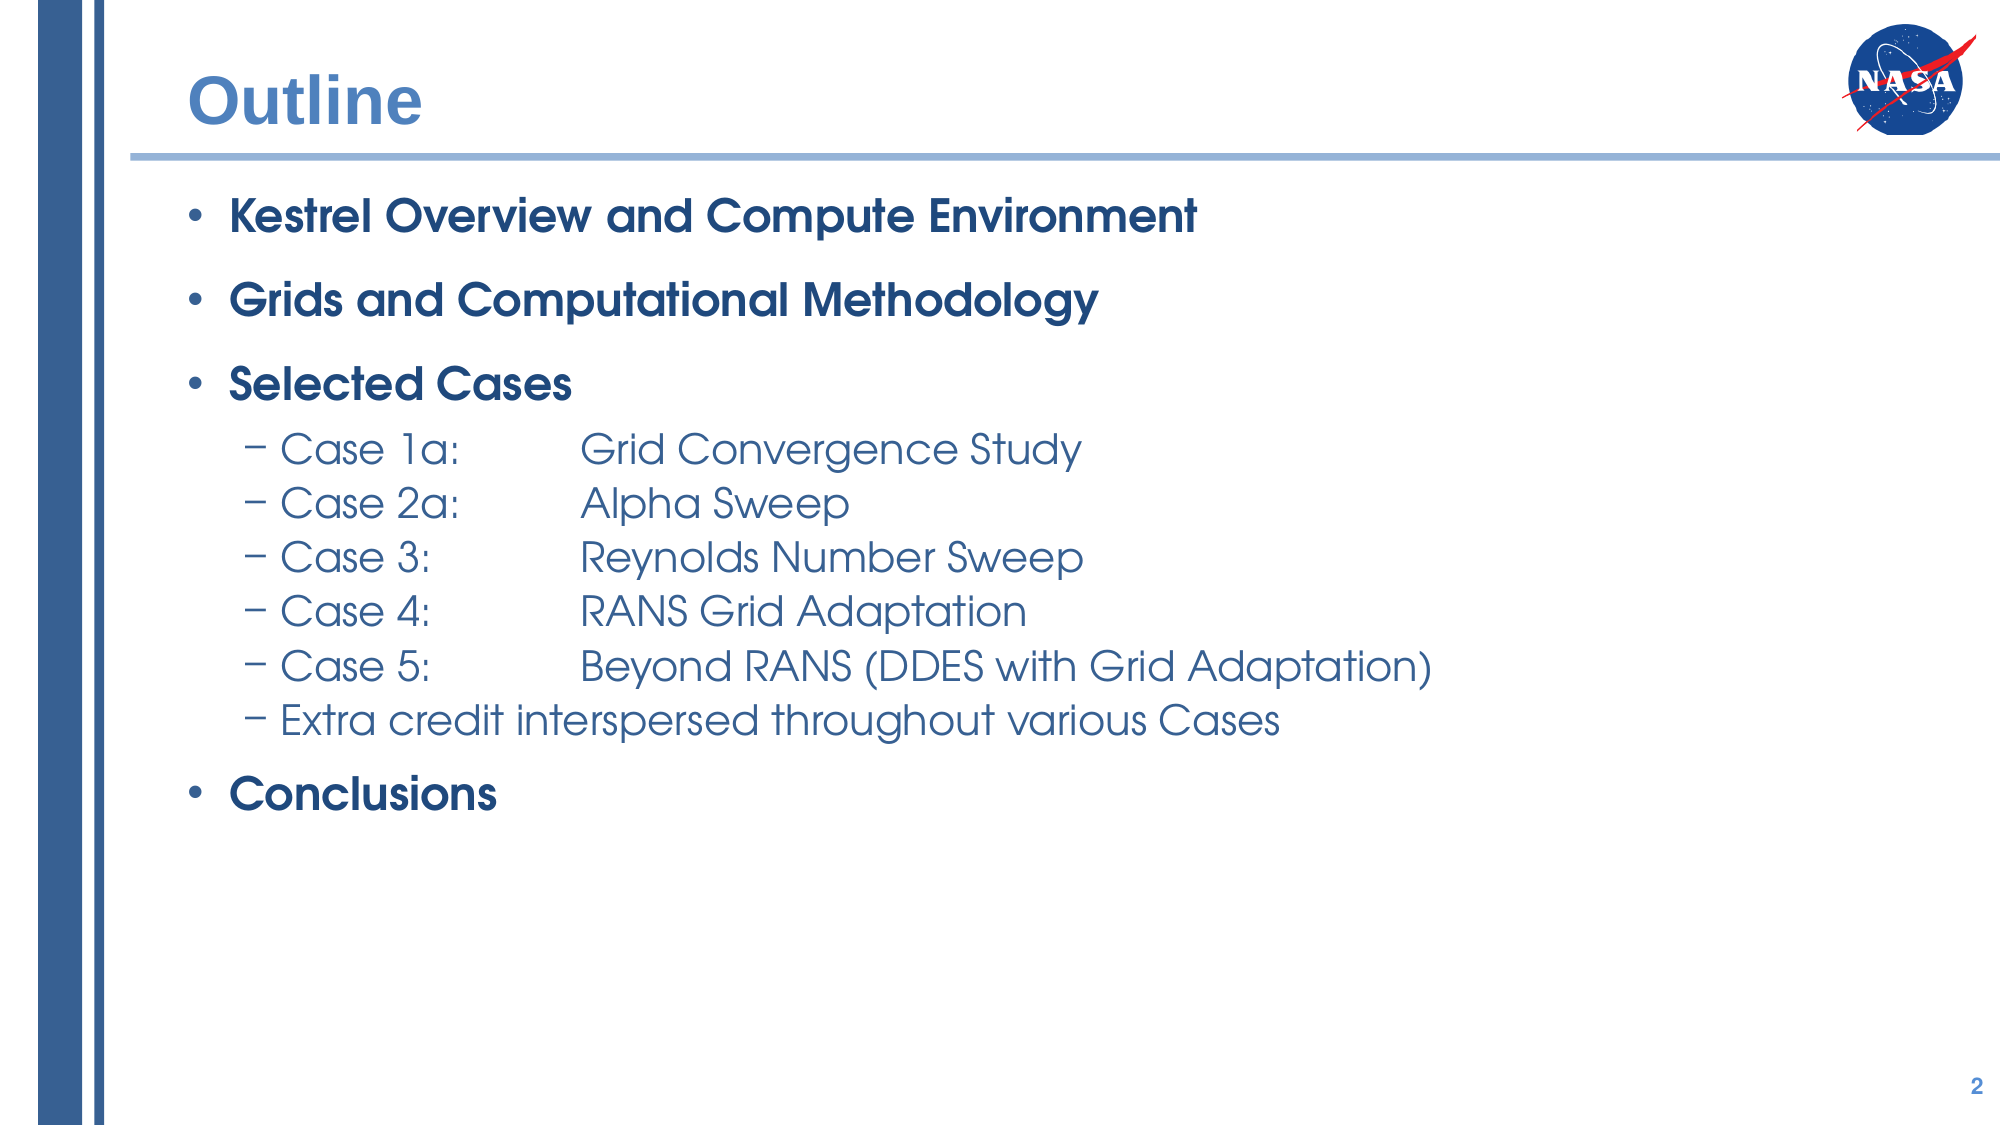

# Outline
Kestrel Overview and Compute Environment
Grids and Computational Methodology
Selected Cases
Case 1a: 	Grid Convergence Study
Case 2a: 	Alpha Sweep
Case 3: 	Reynolds Number Sweep
Case 4: 	RANS Grid Adaptation
Case 5: 	Beyond RANS (DDES with Grid Adaptation)
Extra credit interspersed throughout various Cases
Conclusions